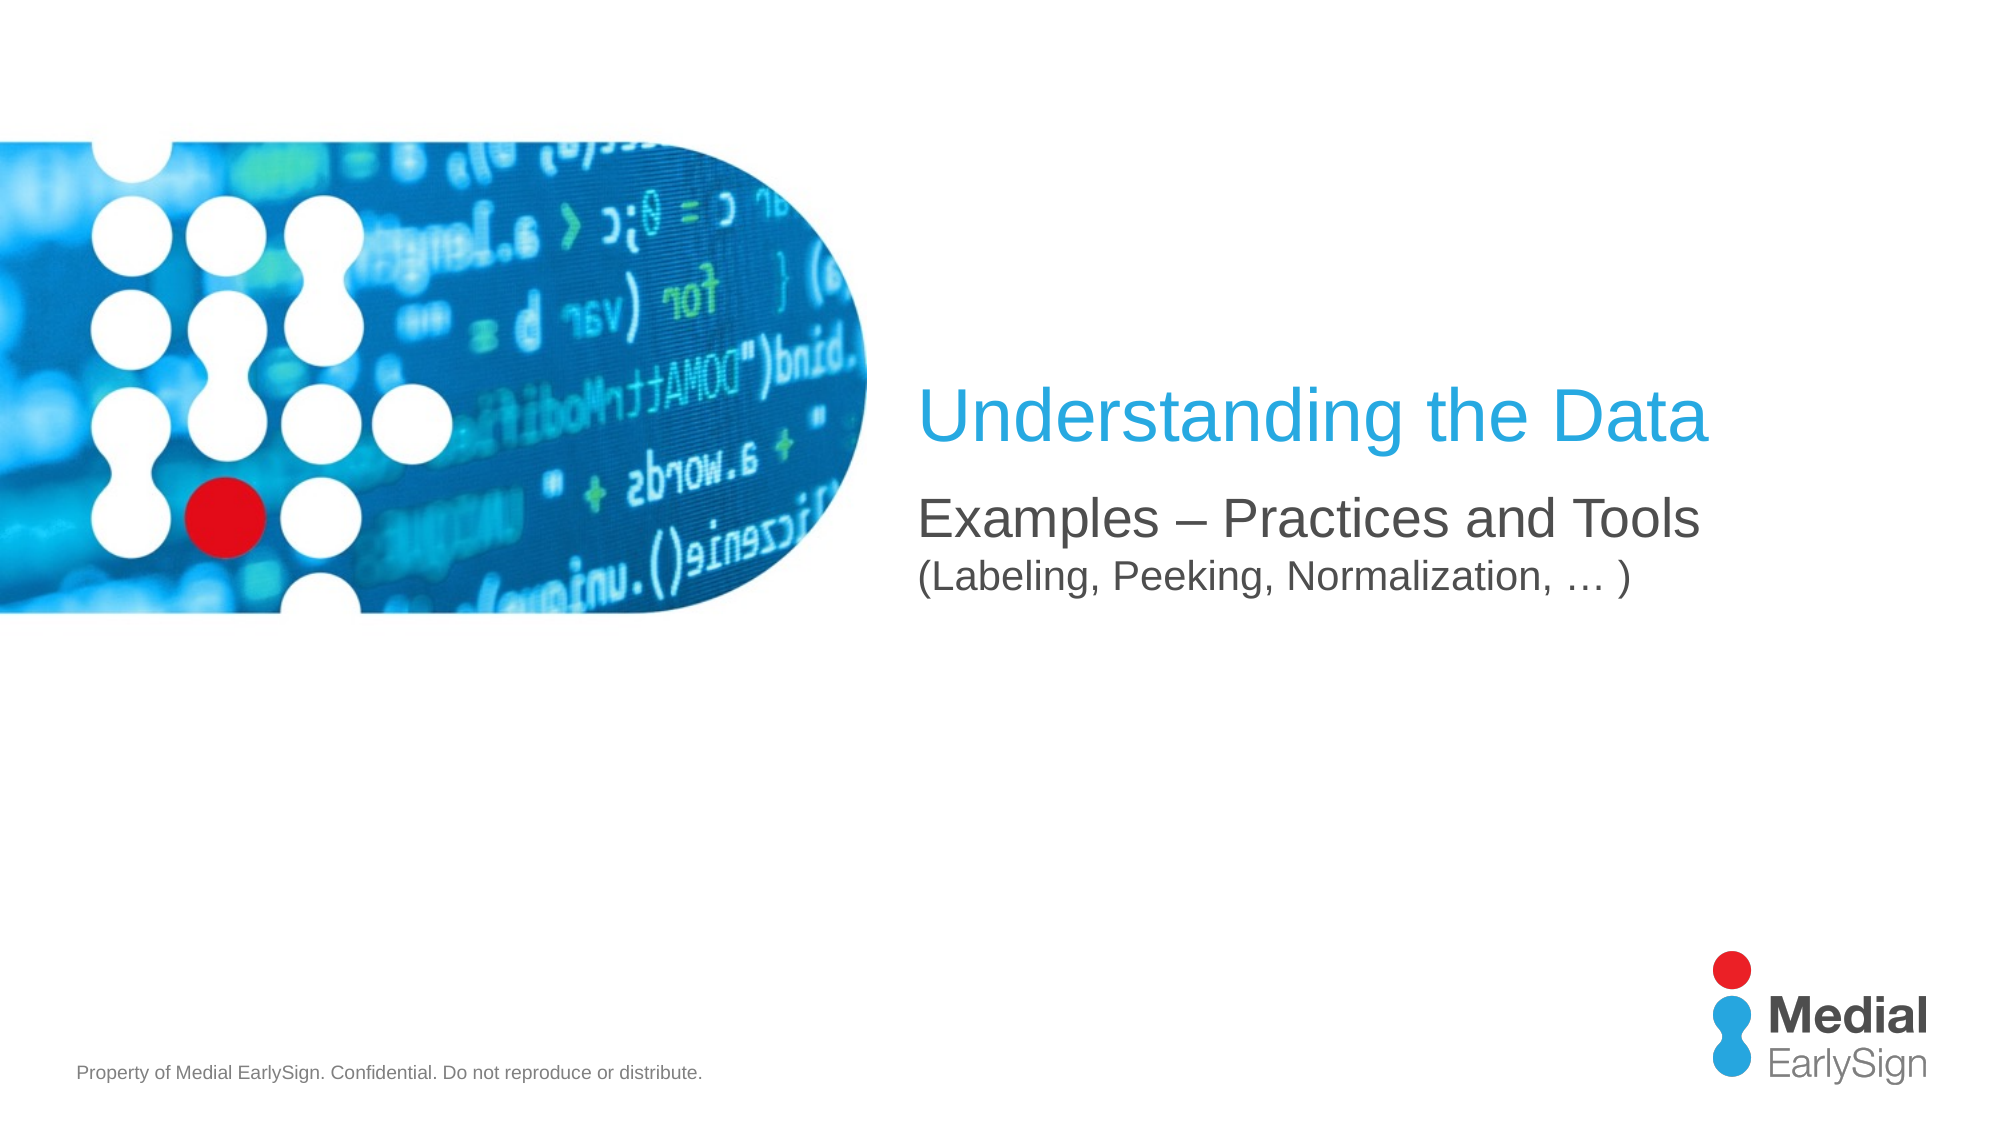

# Understanding the Data
Examples – Practices and Tools
(Labeling, Peeking, Normalization, … )